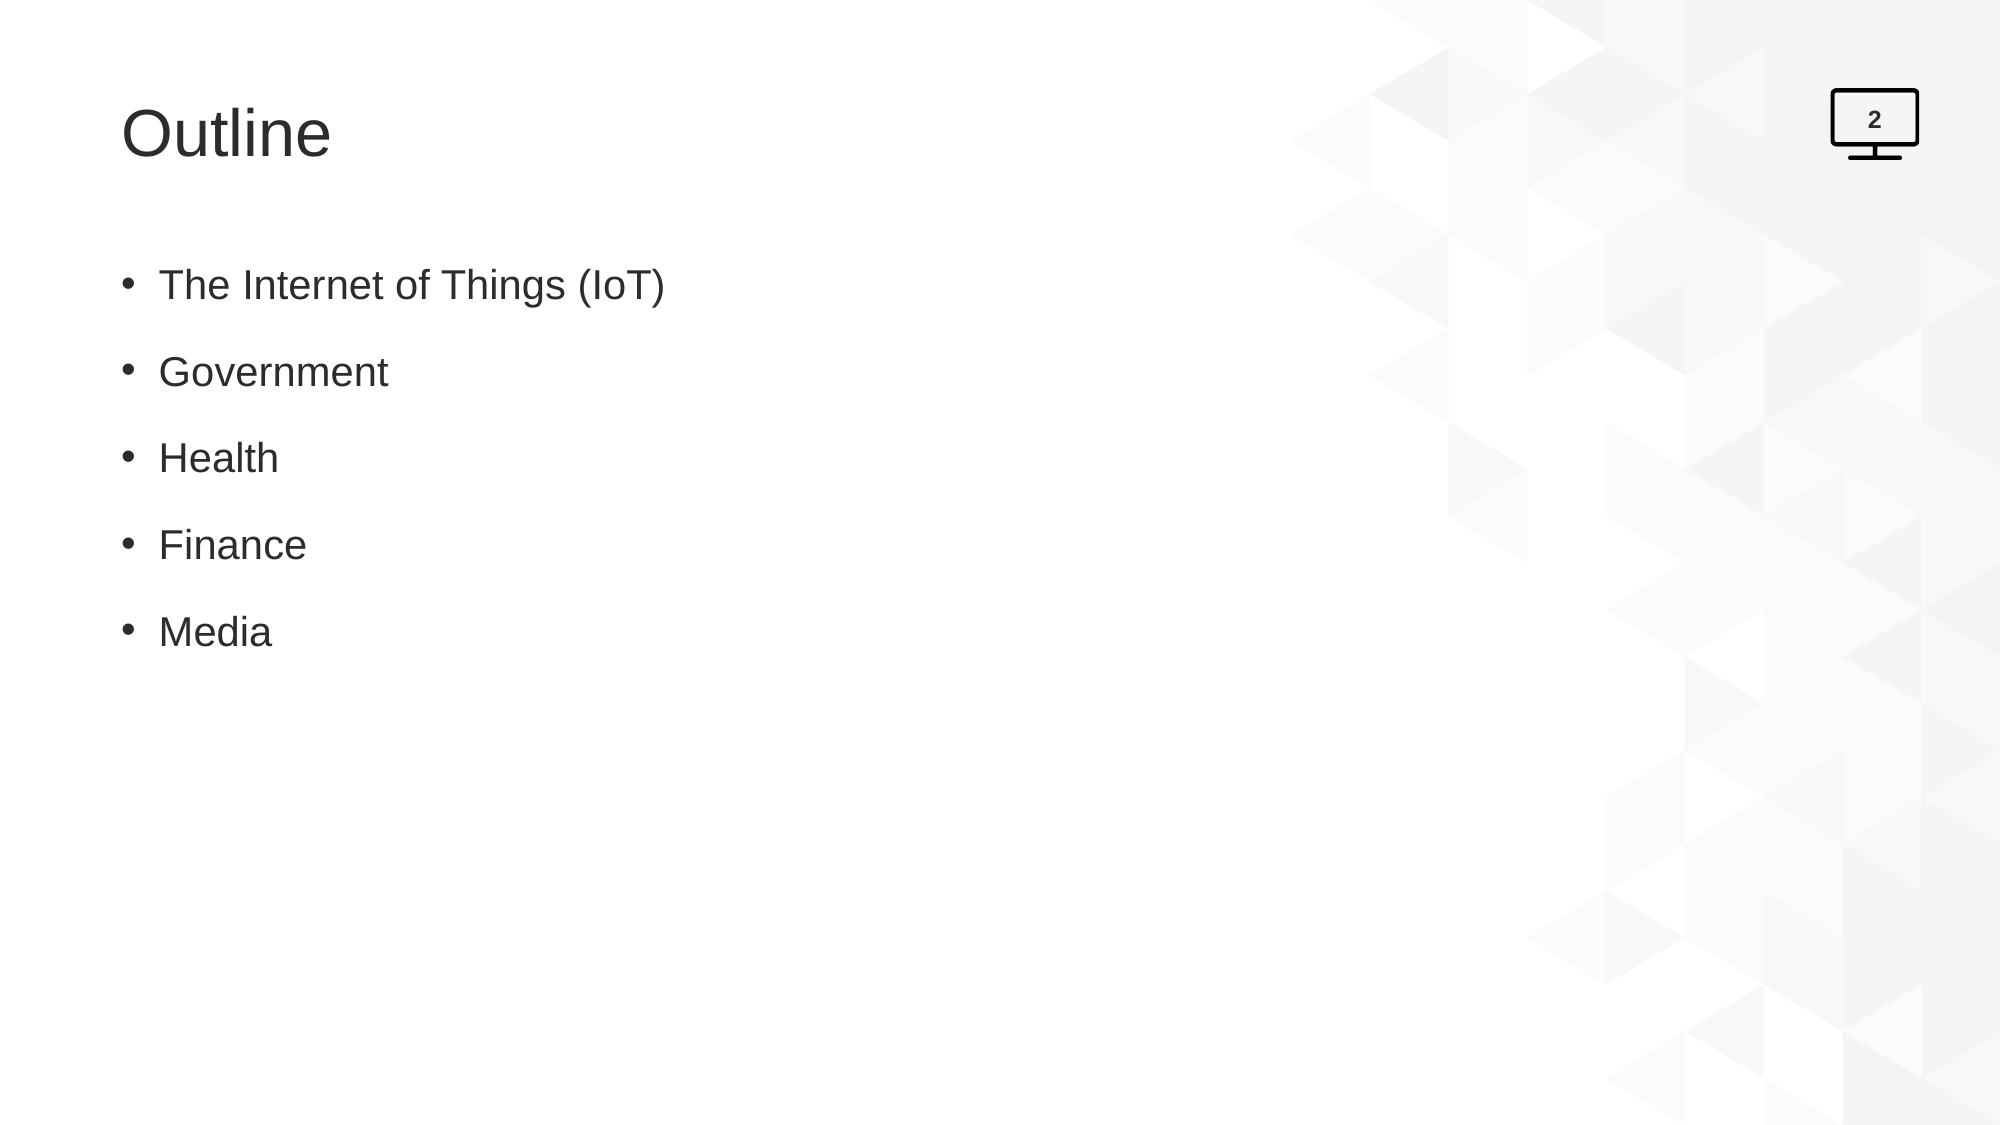

# Outline
2
The Internet of Things (IoT)
Government
Health
Finance
Media